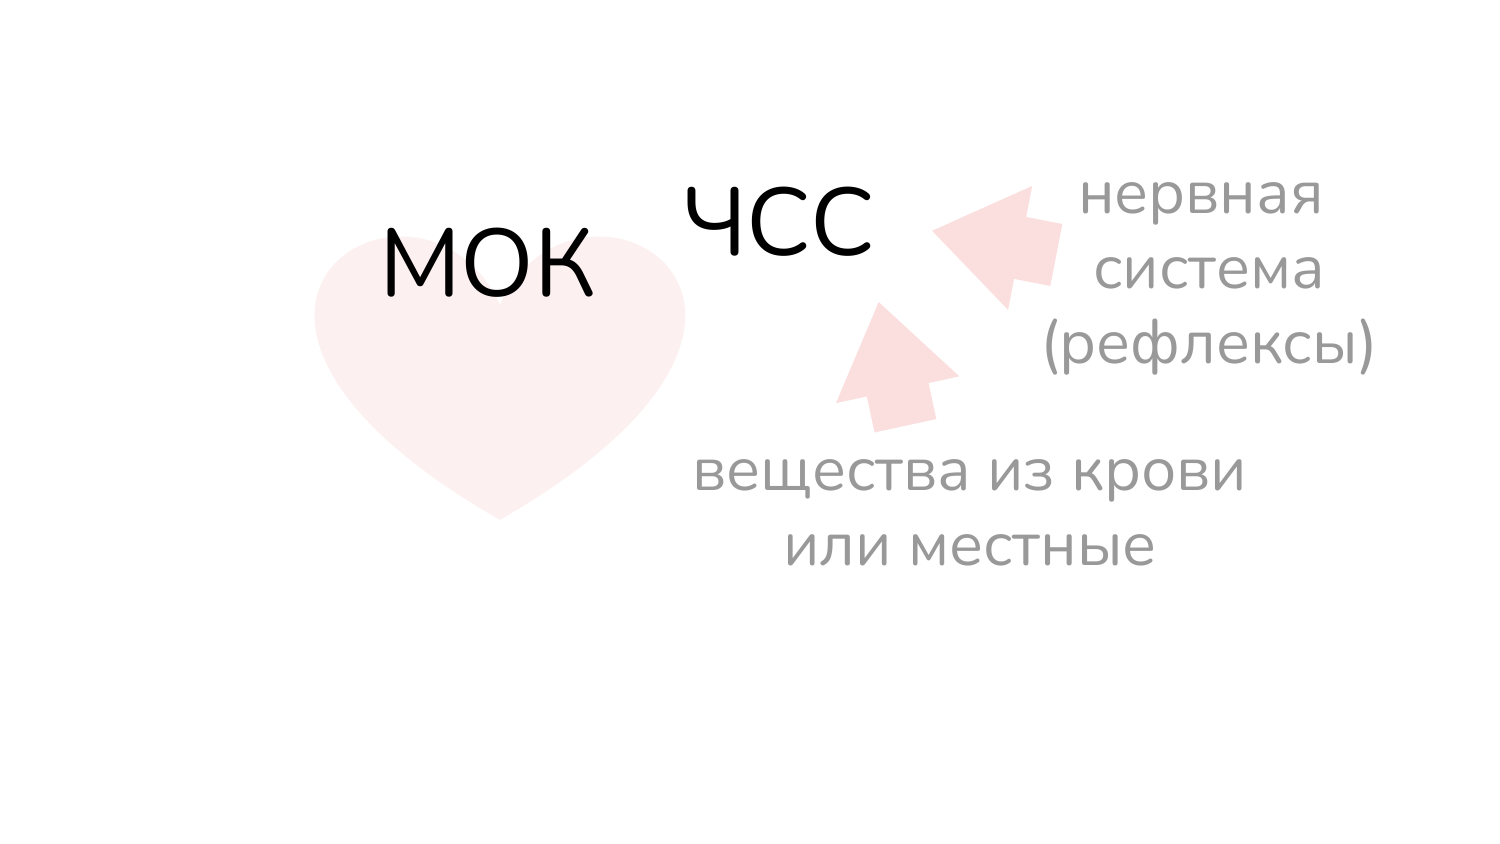

нервная
система
(рефлексы)

ЧСС

# МОК

вещества из крови или местные